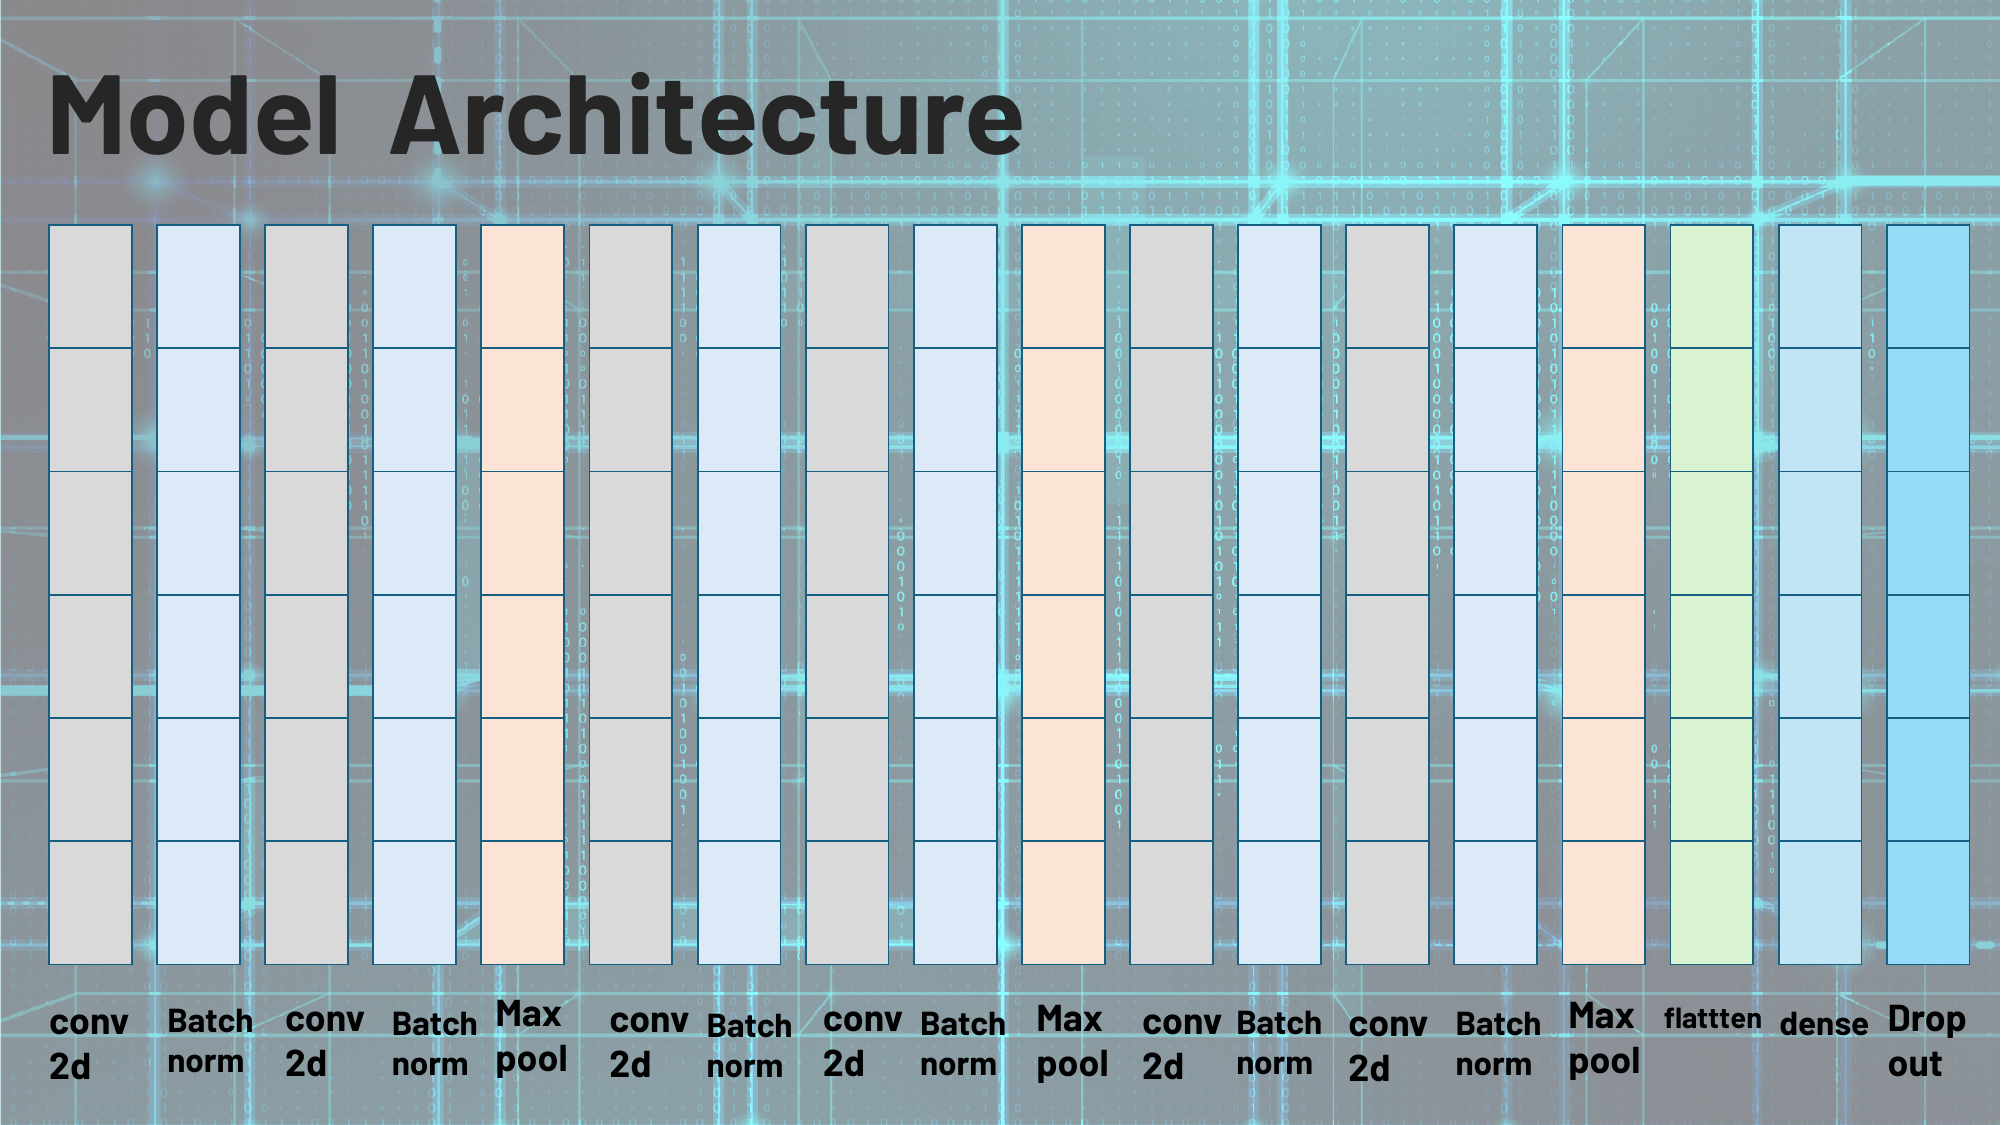

Model  Architecture
|  |
| --- |
|  |
|  |
|  |
|  |
|  |
|  |
| --- |
|  |
|  |
|  |
|  |
|  |
|  |
| --- |
|  |
|  |
|  |
|  |
|  |
|  |
| --- |
|  |
|  |
|  |
|  |
|  |
|  |
| --- |
|  |
|  |
|  |
|  |
|  |
|  |
| --- |
|  |
|  |
|  |
|  |
|  |
|  |
| --- |
|  |
|  |
|  |
|  |
|  |
|  |
| --- |
|  |
|  |
|  |
|  |
|  |
|  |
| --- |
|  |
|  |
|  |
|  |
|  |
|  |
| --- |
|  |
|  |
|  |
|  |
|  |
|  |
| --- |
|  |
|  |
|  |
|  |
|  |
|  |
| --- |
|  |
|  |
|  |
|  |
|  |
|  |
| --- |
|  |
|  |
|  |
|  |
|  |
|  |
| --- |
|  |
|  |
|  |
|  |
|  |
|  |
| --- |
|  |
|  |
|  |
|  |
|  |
|  |
| --- |
|  |
|  |
|  |
|  |
|  |
|  |
| --- |
|  |
|  |
|  |
|  |
|  |
|  |
| --- |
|  |
|  |
|  |
|  |
|  |
Max pool
Max pool
Drop
out
conv2d
conv2d
Max pool
conv2d
conv2d
conv2d
conv2d
flattten
Batch
norm
Batch
norm
Batch
norm
Batch
norm
dense
Batch
norm
Batch
norm